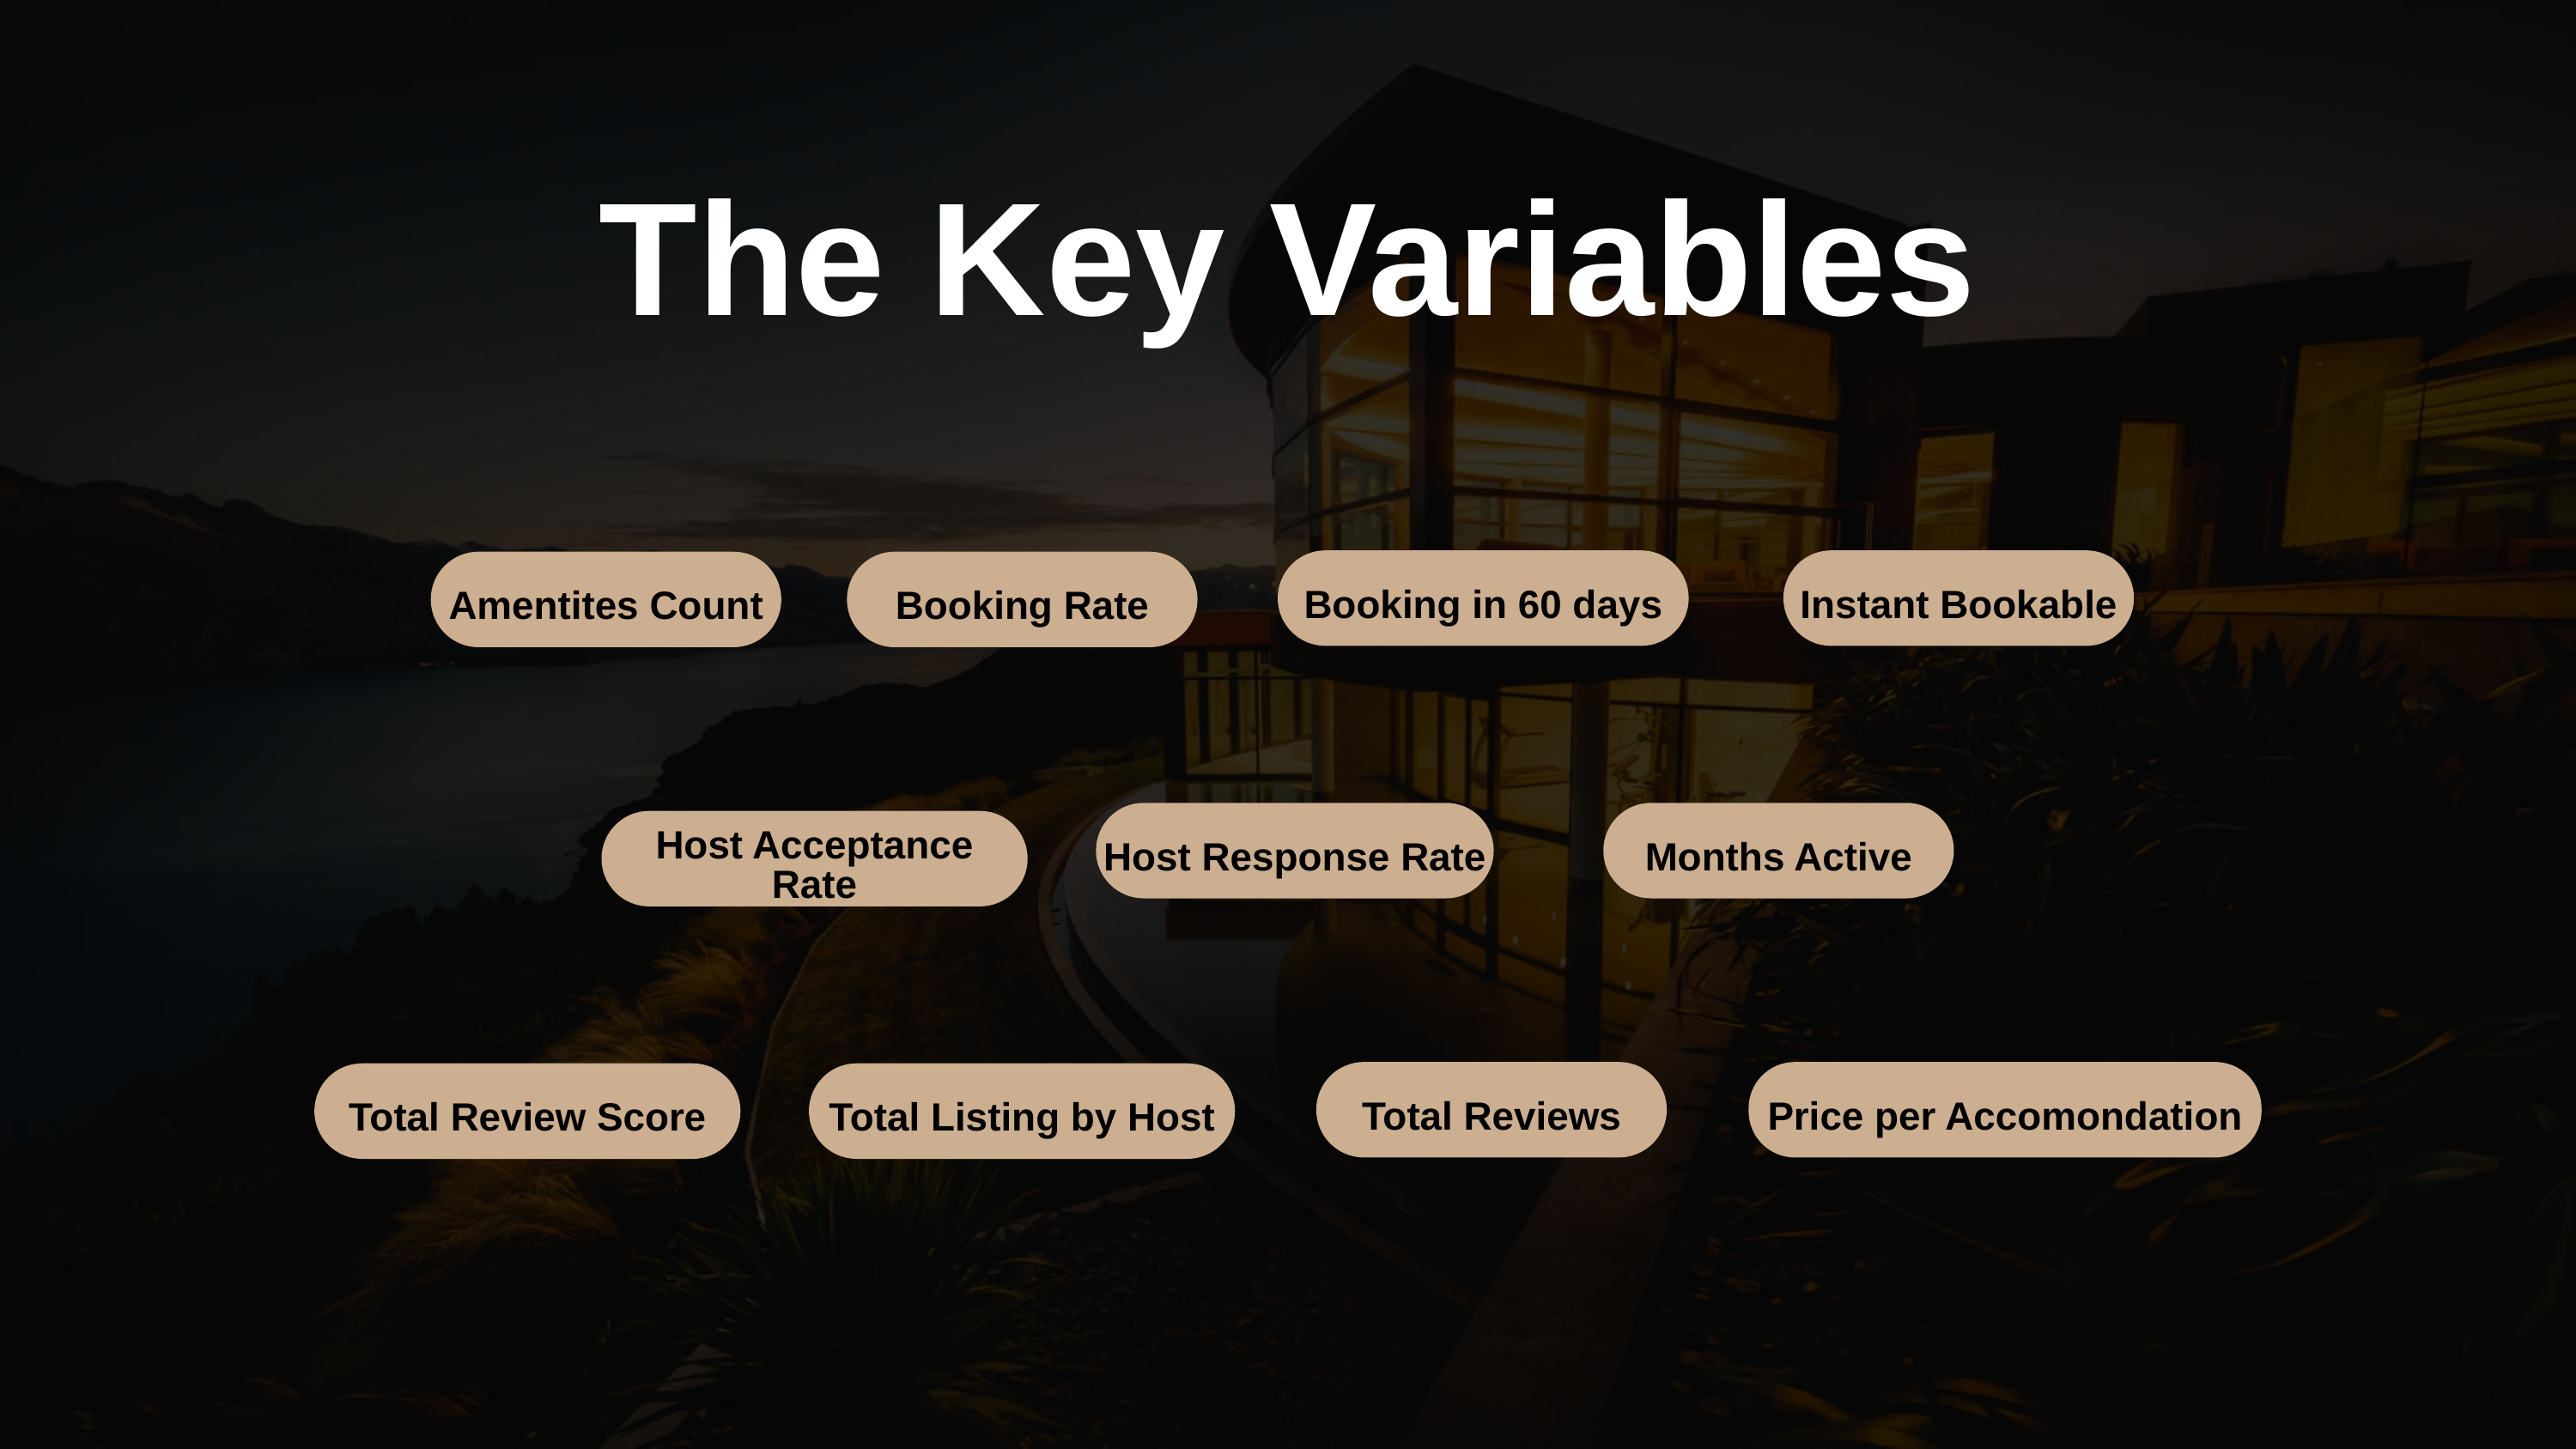

The Key Variables

Booking in 60 days

Instant Bookable

Amentites Count

Booking Rate

Host Response Rate

Months Active

Host Acceptance Rate

Total Reviews

Price per Accomondation

Total Review Score

Total Listing by Host